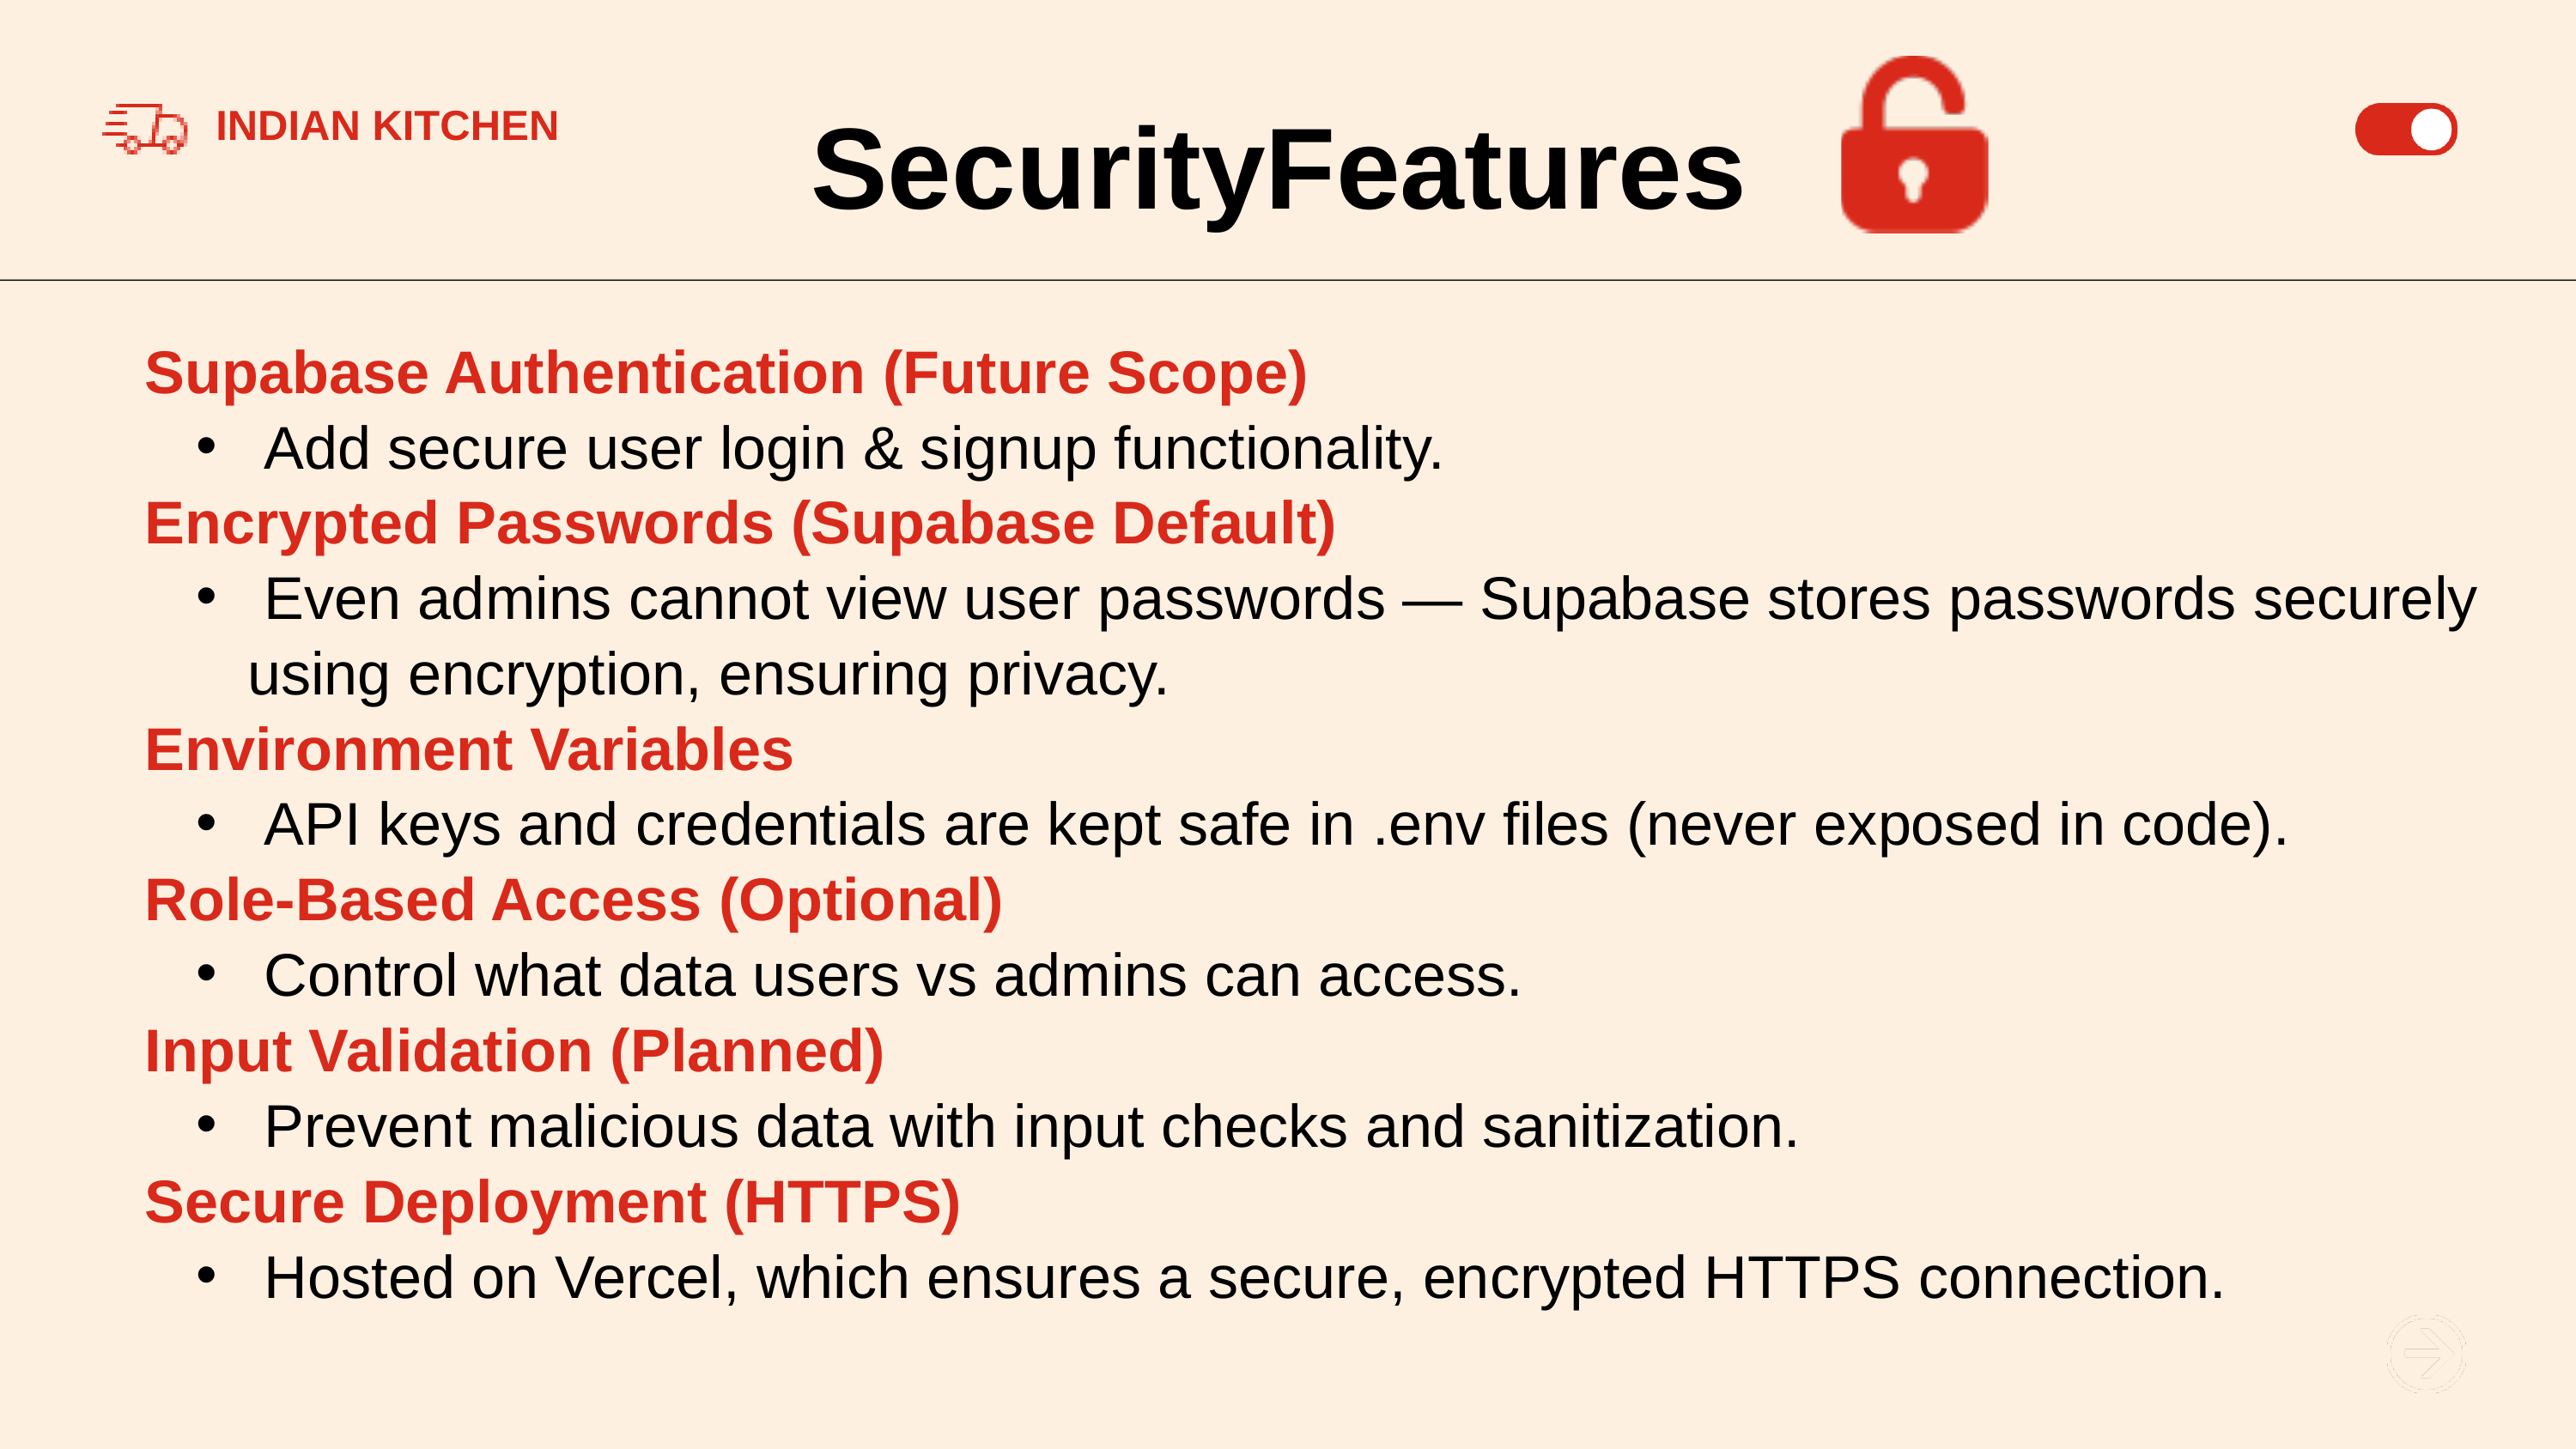

INDIAN KITCHEN

SecurityFeatures

Supabase Authentication (Future Scope)
 Add secure user login & signup functionality.
Encrypted Passwords (Supabase Default)
 Even admins cannot view user passwords — Supabase stores passwords securely using encryption, ensuring privacy.
Environment Variables
 API keys and credentials are kept safe in .env files (never exposed in code).
Role-Based Access (Optional)
 Control what data users vs admins can access.
Input Validation (Planned)
 Prevent malicious data with input checks and sanitization.
Secure Deployment (HTTPS)
 Hosted on Vercel, which ensures a secure, encrypted HTTPS connection.

04